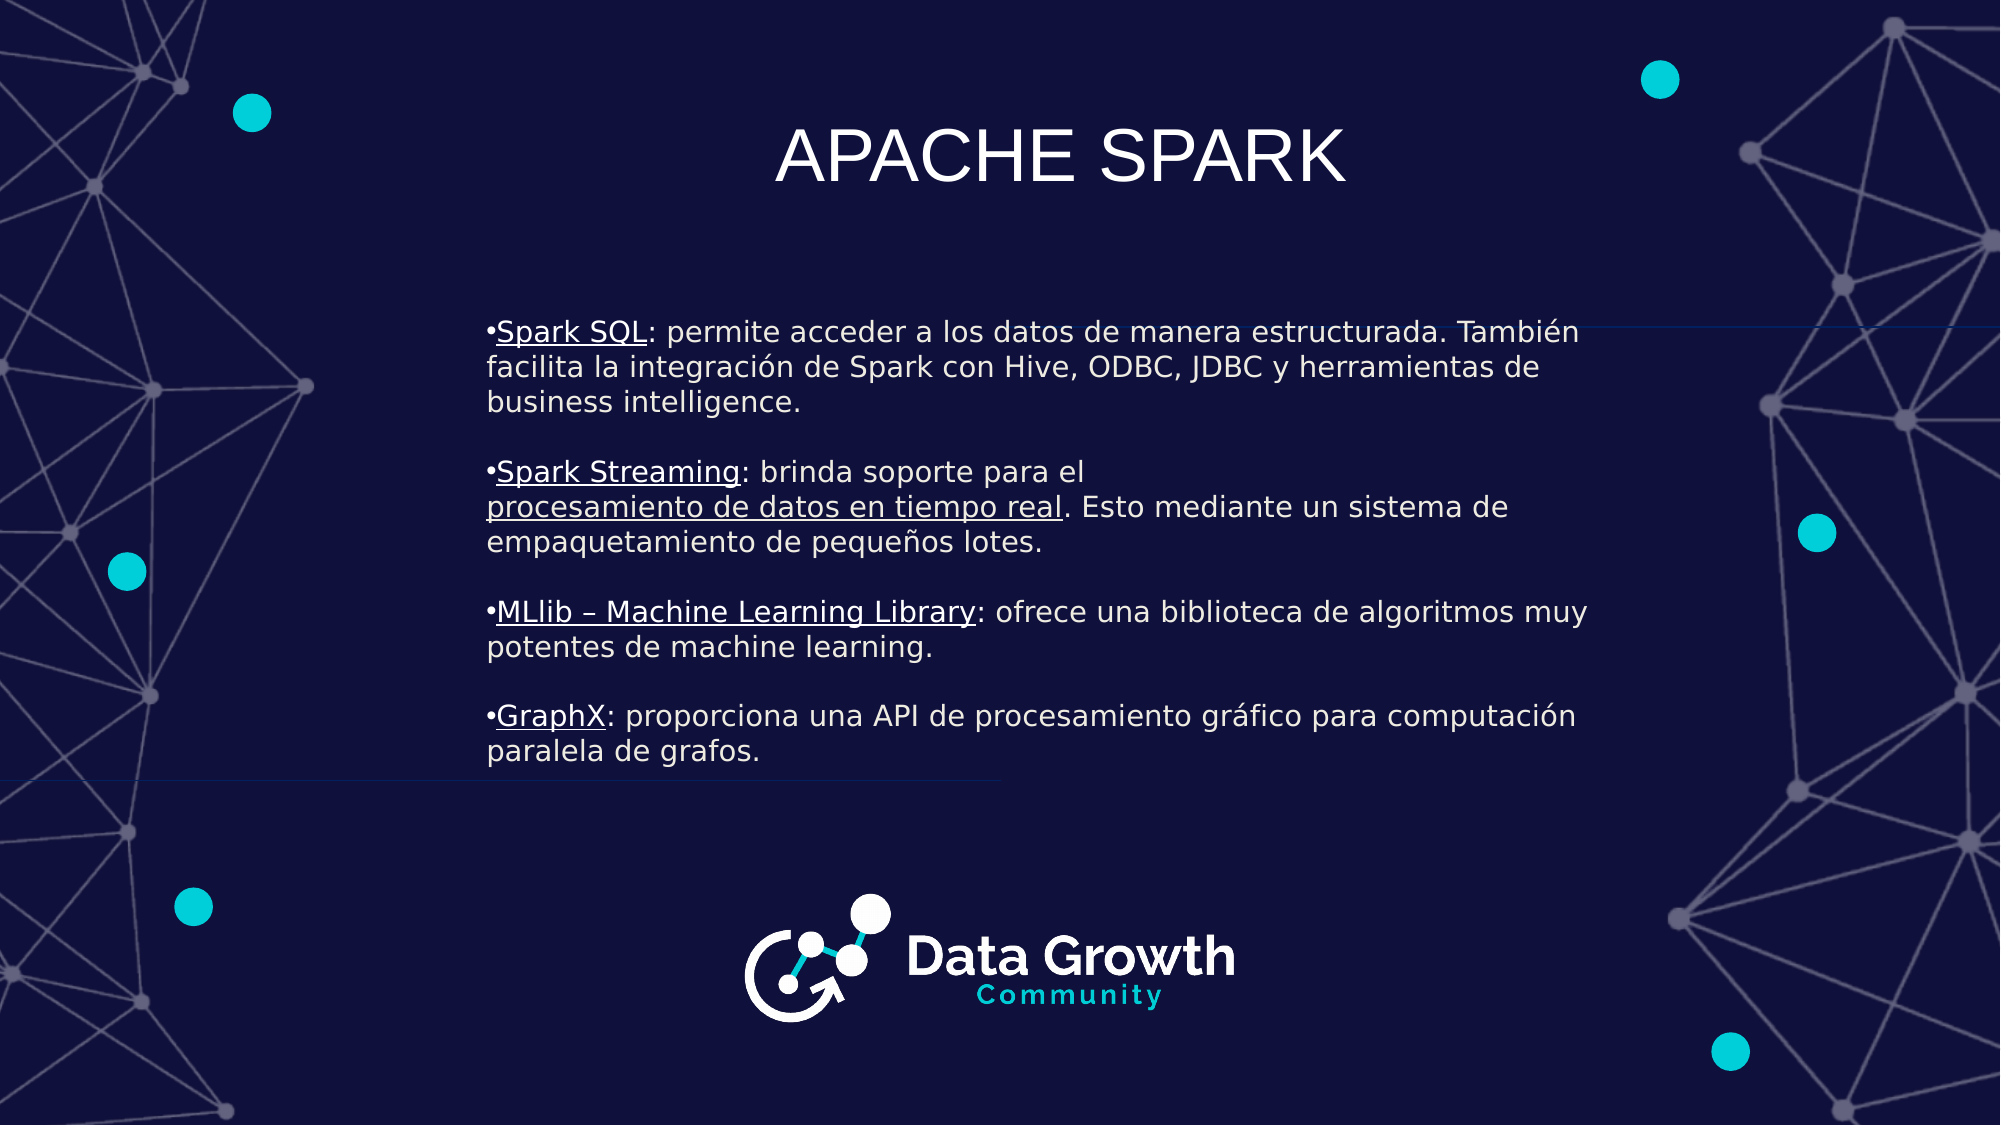

# APACHE SPARK
Spark SQL: permite acceder a los datos de manera estructurada. También facilita la integración de Spark con Hive, ODBC, JDBC y herramientas de business intelligence.

Spark Streaming: brinda soporte para el procesamiento de datos en tiempo real. Esto mediante un sistema de empaquetamiento de pequeños lotes.

MLlib – Machine Learning Library: ofrece una biblioteca de algoritmos muy potentes de machine learning.

GraphX: proporciona una API de procesamiento gráfico para computación paralela de grafos.